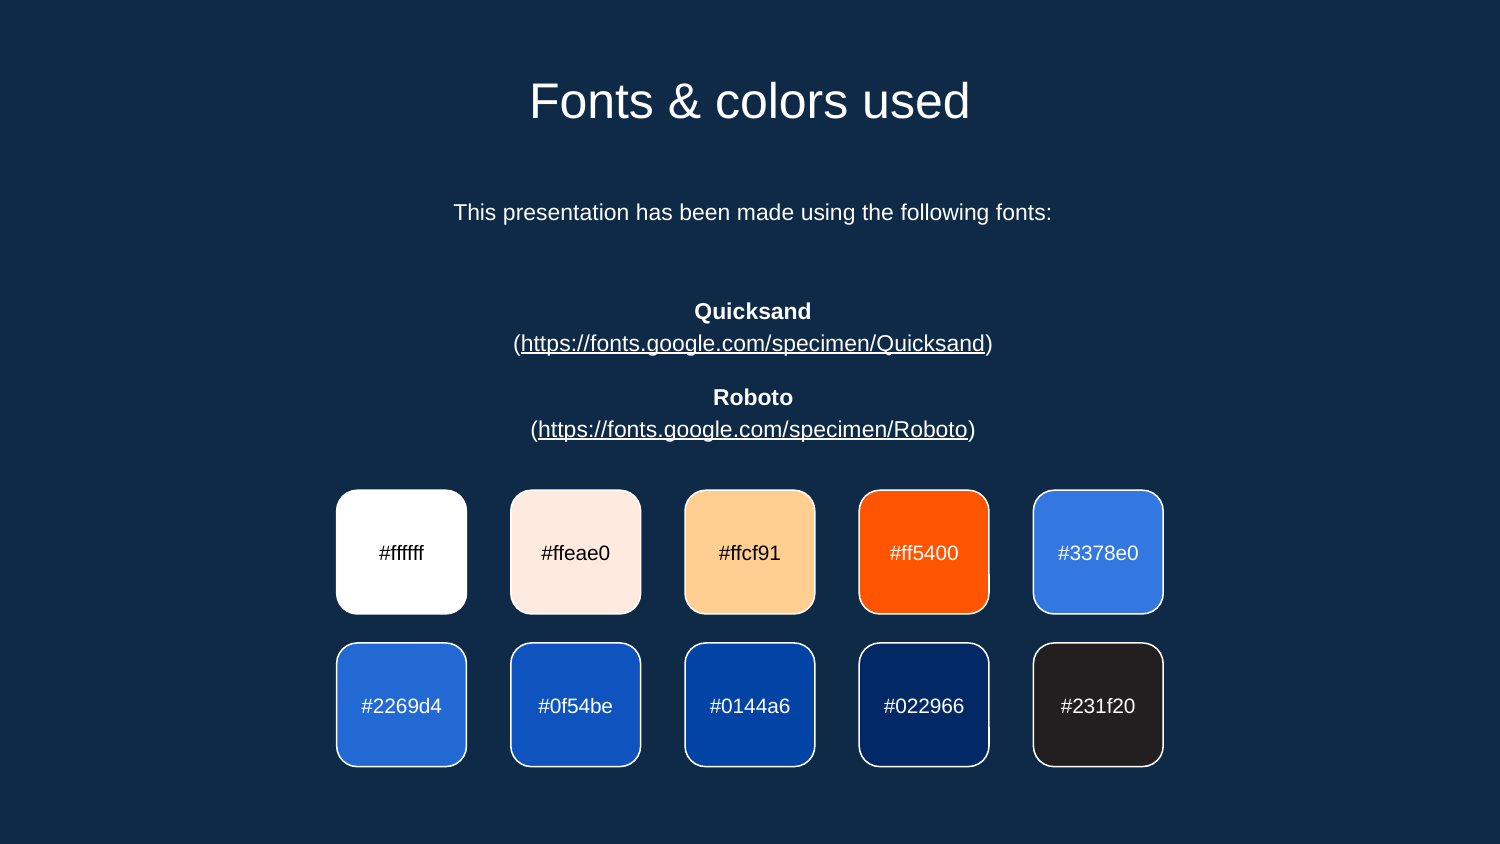

# Fonts & colors used
This presentation has been made using the following fonts:

Quicksand
(https://fonts.google.com/specimen/Quicksand)

Roboto
(https://fonts.google.com/specimen/Roboto)

#ffffff
#ffeae0
#ffcf91
#ff5400
#3378e0

#2269d4
#0f54be
#0144a6
#022966
#231f20